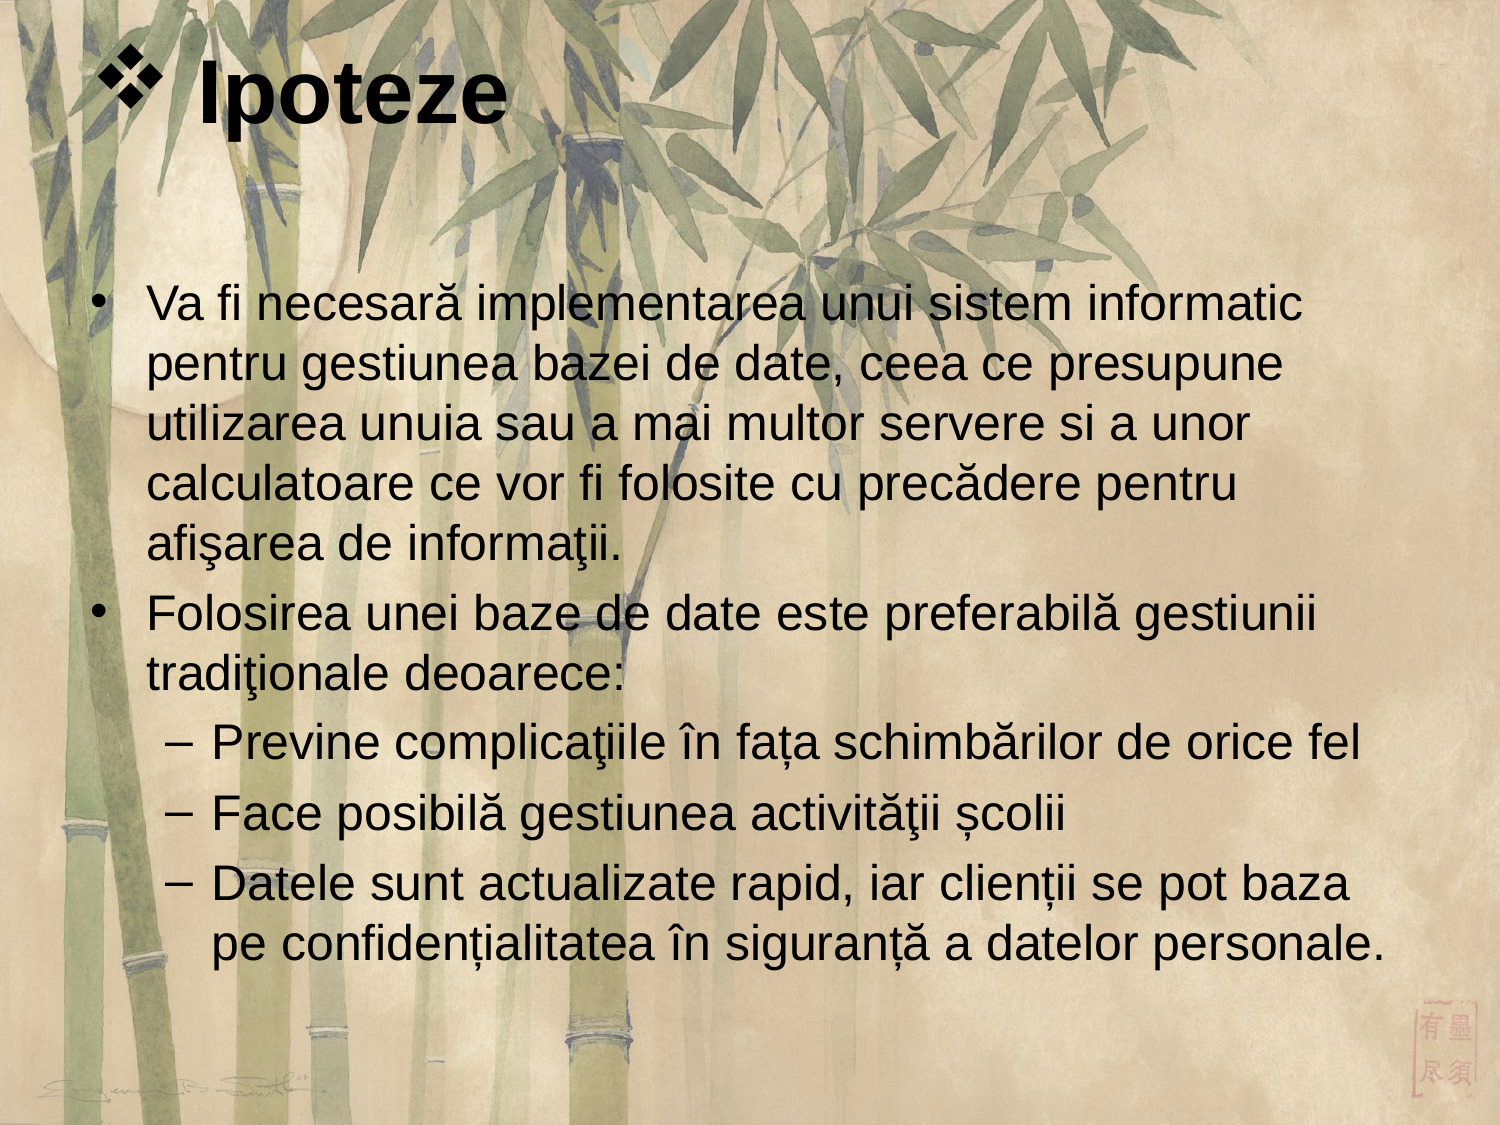

# Ipoteze
Va fi necesară implementarea unui sistem informatic pentru gestiunea bazei de date, ceea ce presupune utilizarea unuia sau a mai multor servere si a unor calculatoare ce vor fi folosite cu precădere pentru afişarea de informaţii.
Folosirea unei baze de date este preferabilă gestiunii tradiţionale deoarece:
Previne complicaţiile în fața schimbărilor de orice fel
Face posibilă gestiunea activităţii școlii
Datele sunt actualizate rapid, iar clienții se pot baza pe confidențialitatea în siguranță a datelor personale.